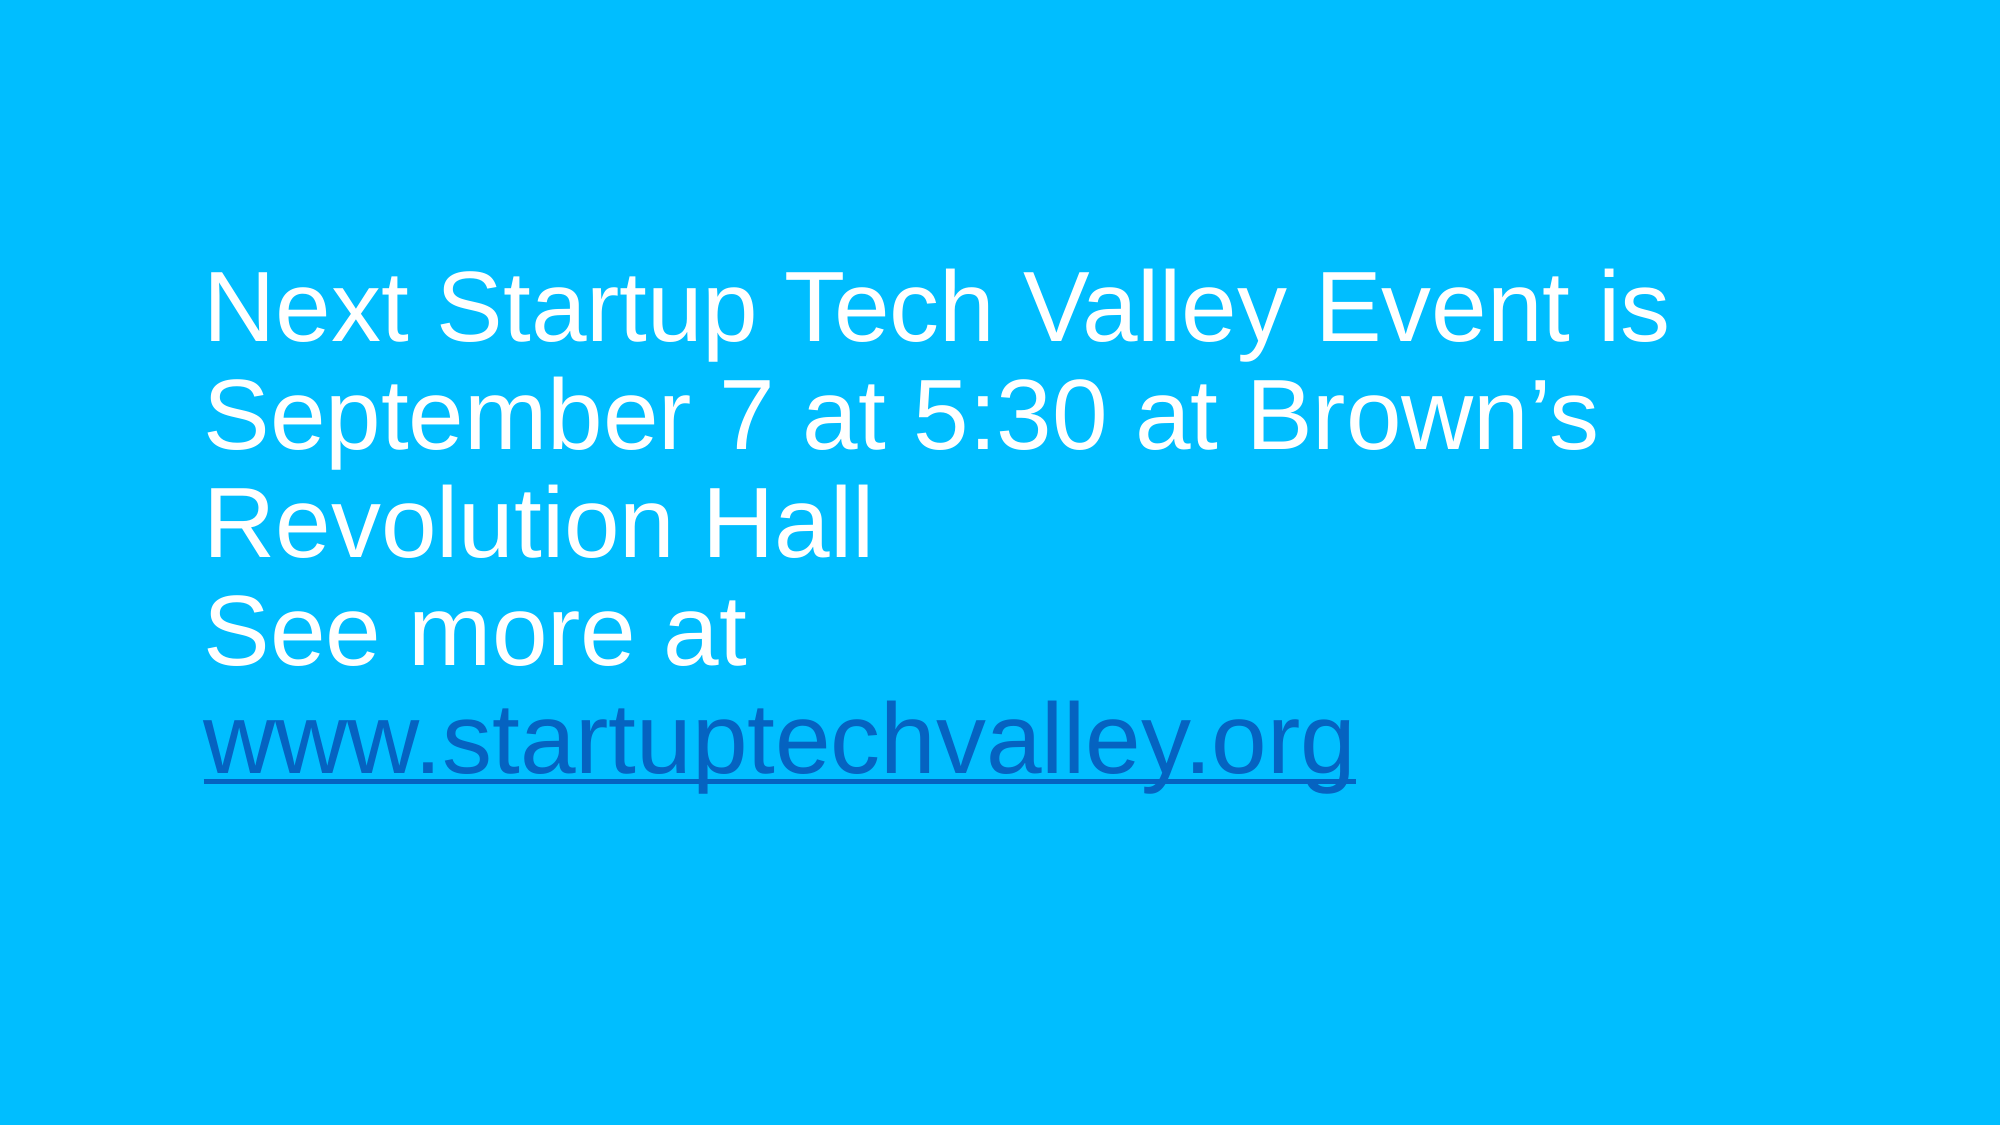

# Next Startup Tech Valley Event is September 7 at 5:30 at Brown’s Revolution Hall See more at www.startuptechvalley.org